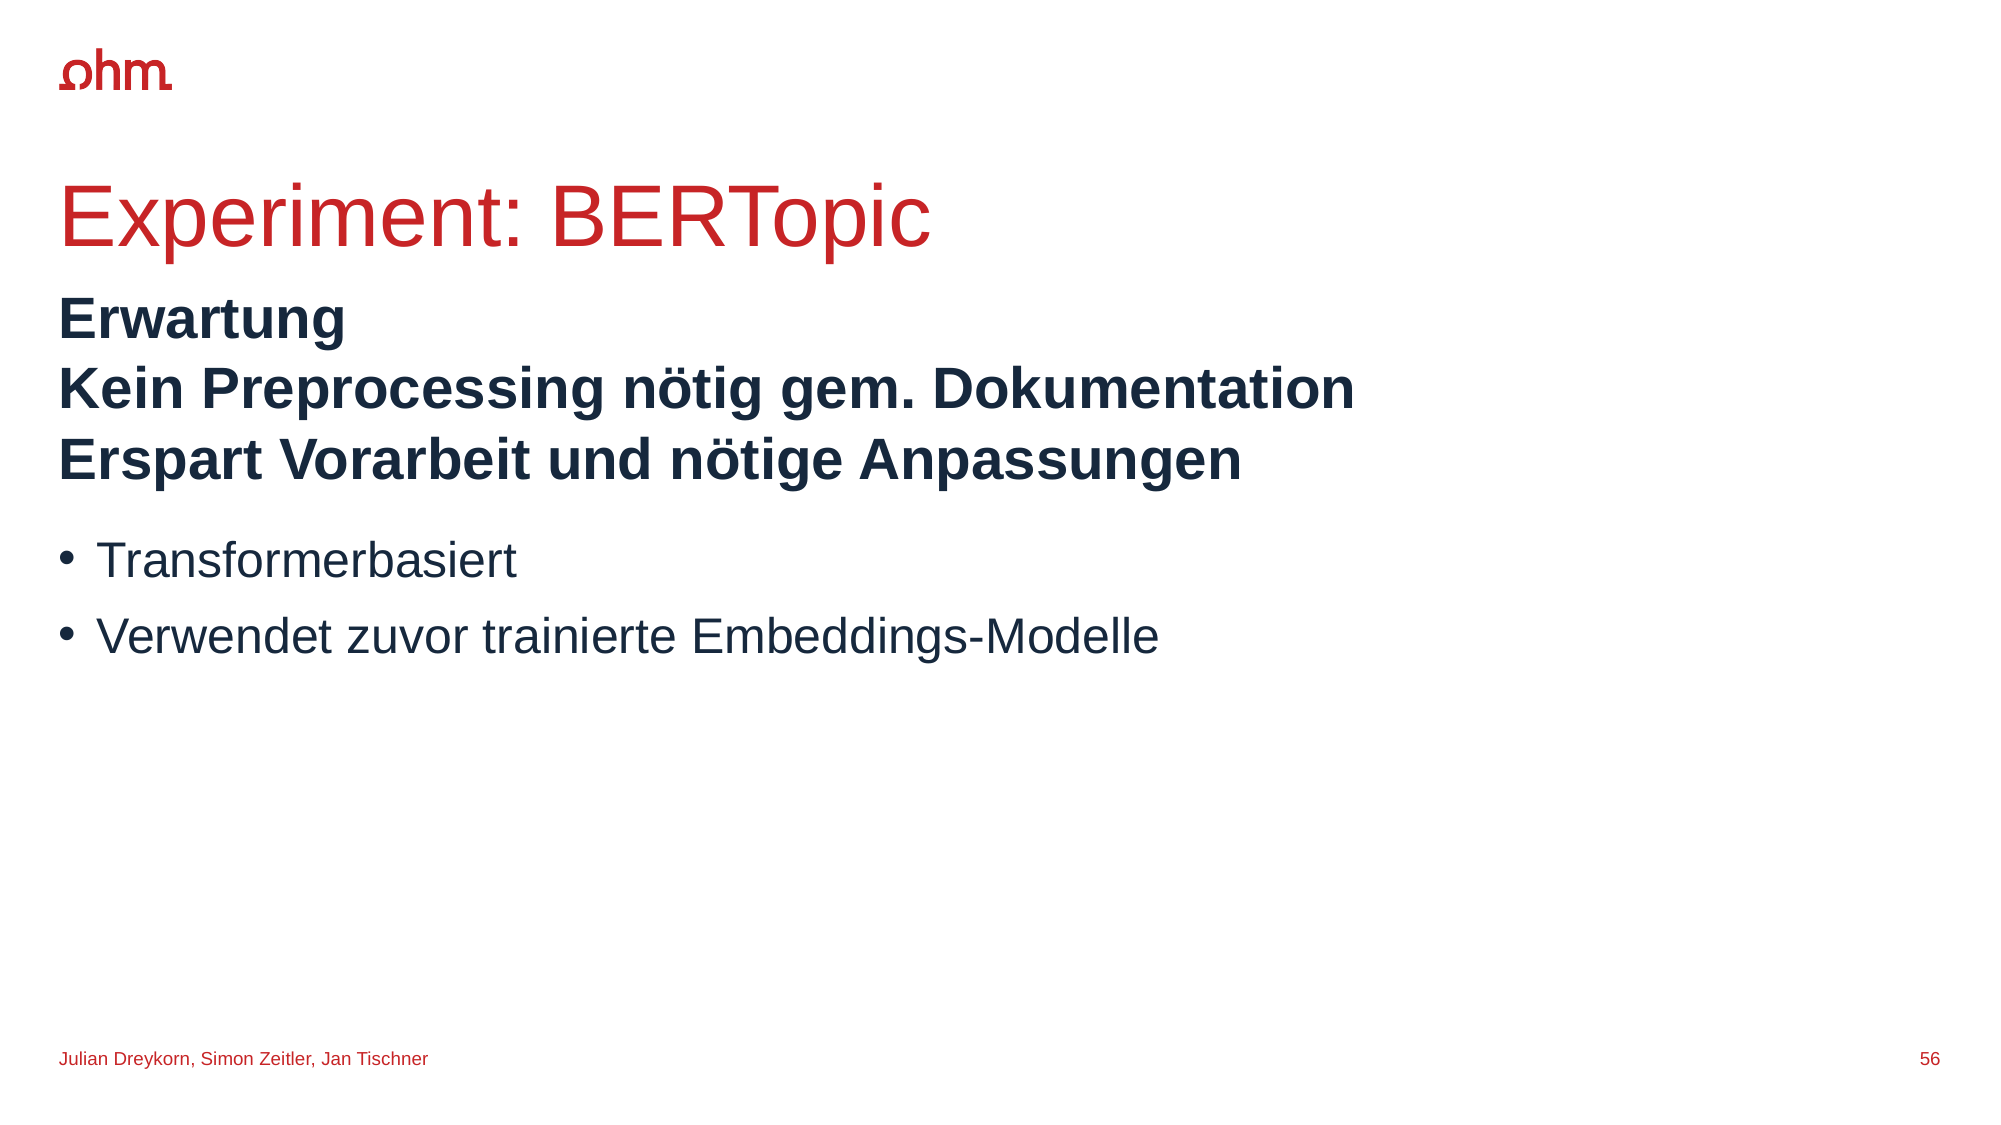

# Experiment: BERTopic
Erwartung
Kein Preprocessing nötig gem. Dokumentation
Erspart Vorarbeit und nötige Anpassungen
Transformerbasiert
Verwendet zuvor trainierte Embeddings-Modelle
Julian Dreykorn, Simon Zeitler, Jan Tischner
56